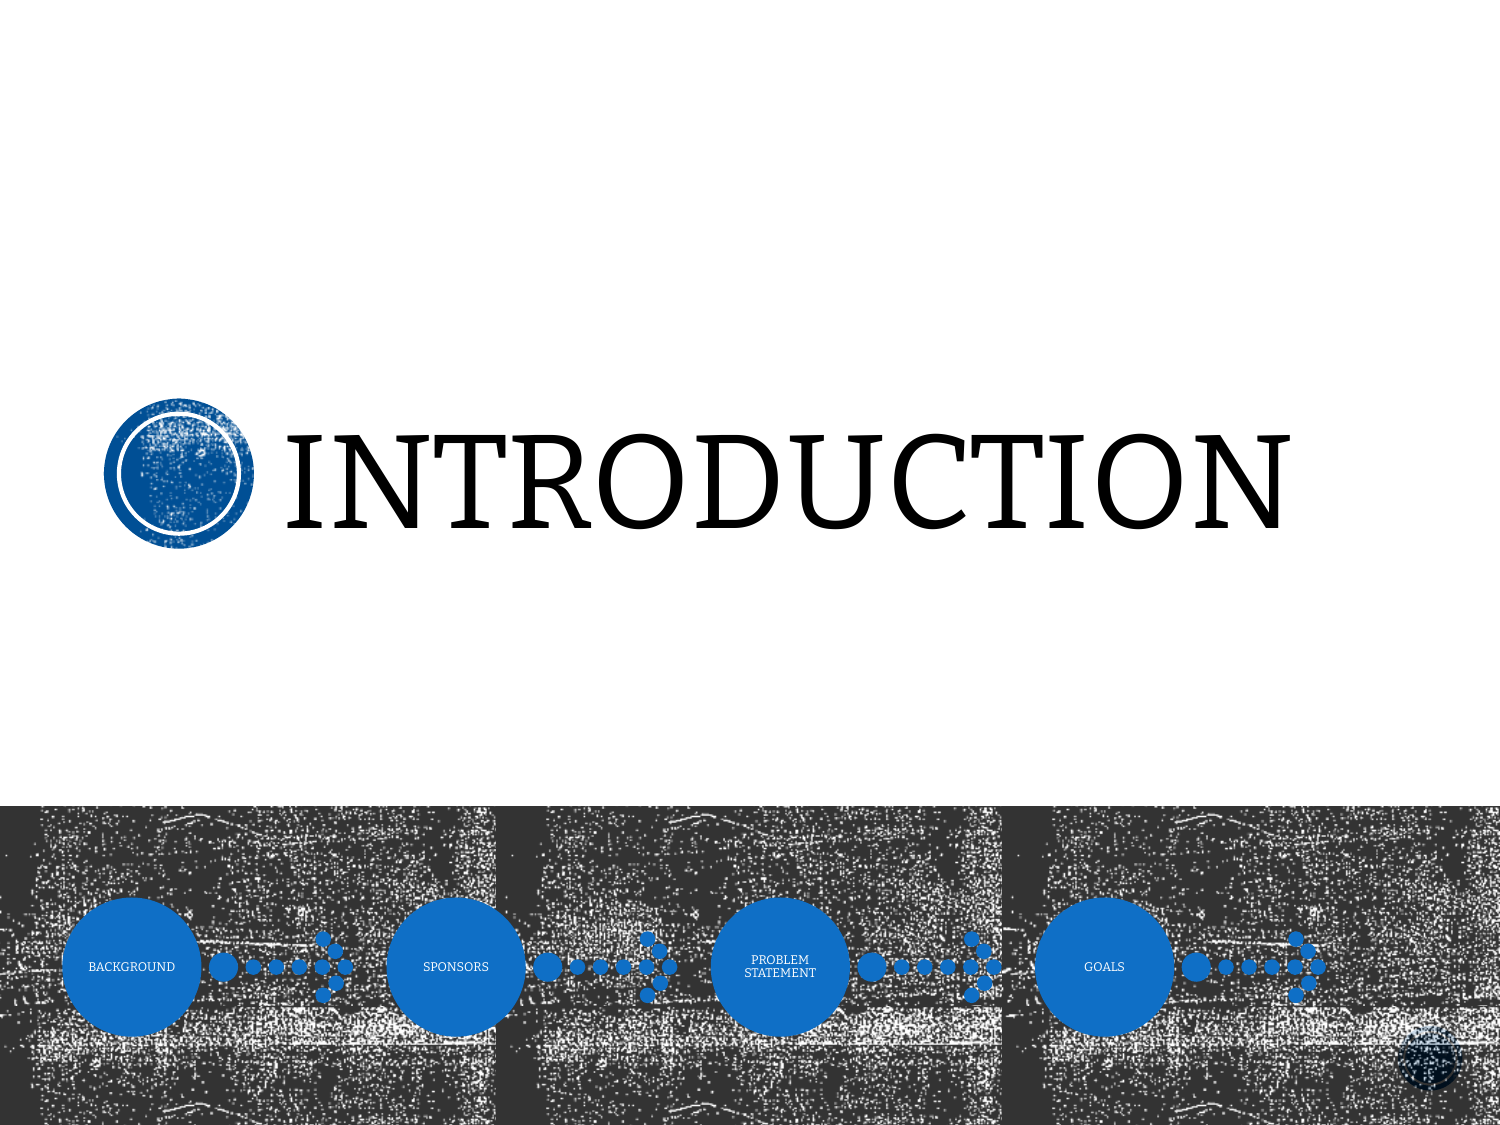

# Introduction

BACKGROUND
SPONSORS
PROBLEM STATEMENT
GOALS